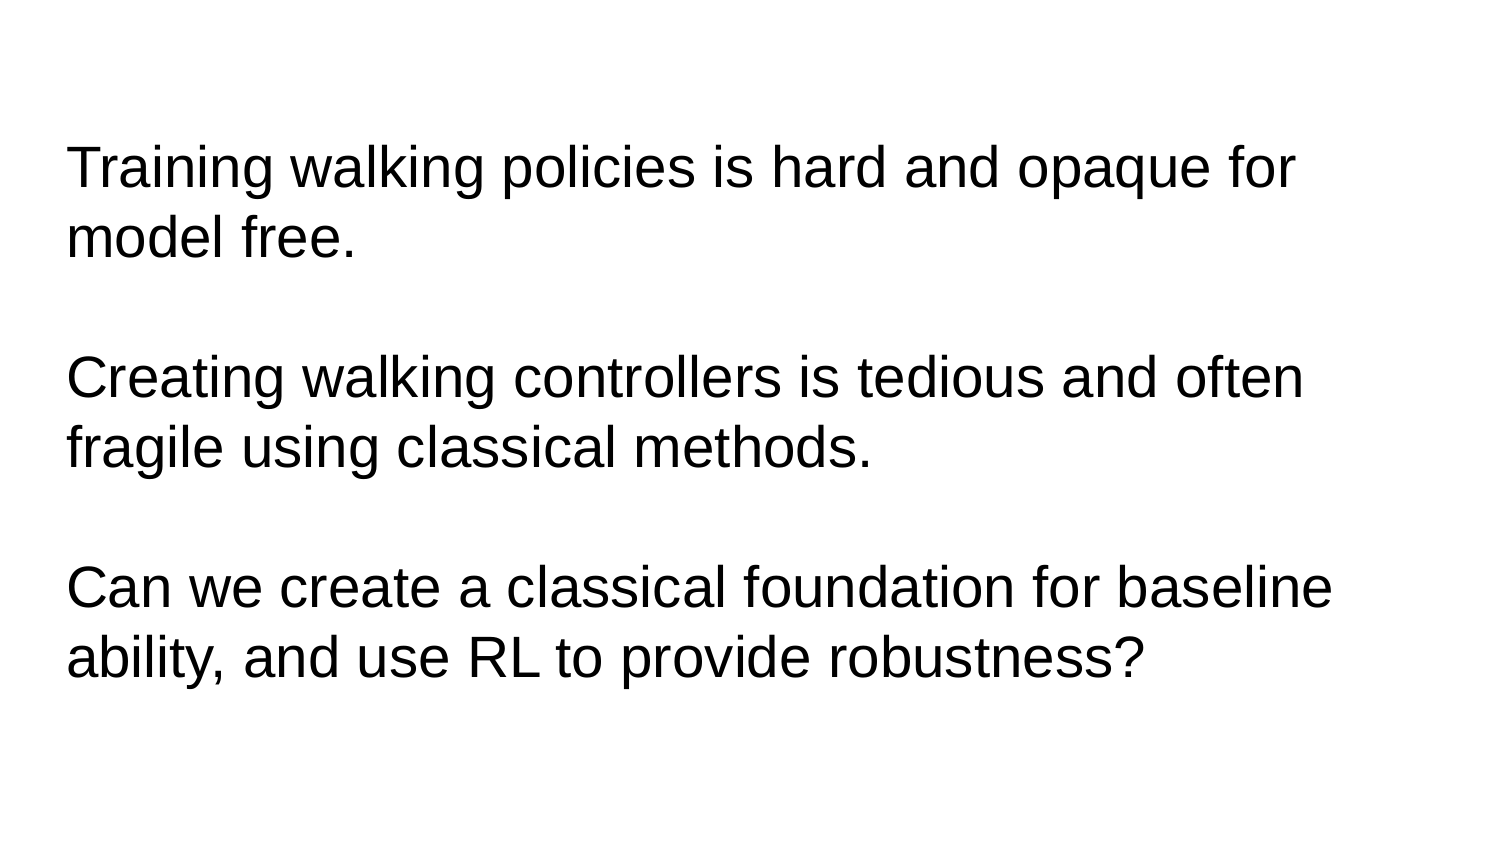

# Training walking policies is hard and opaque for model free. Creating walking controllers is tedious and often fragile using classical methods. Can we create a classical foundation for baseline ability, and use RL to provide robustness?